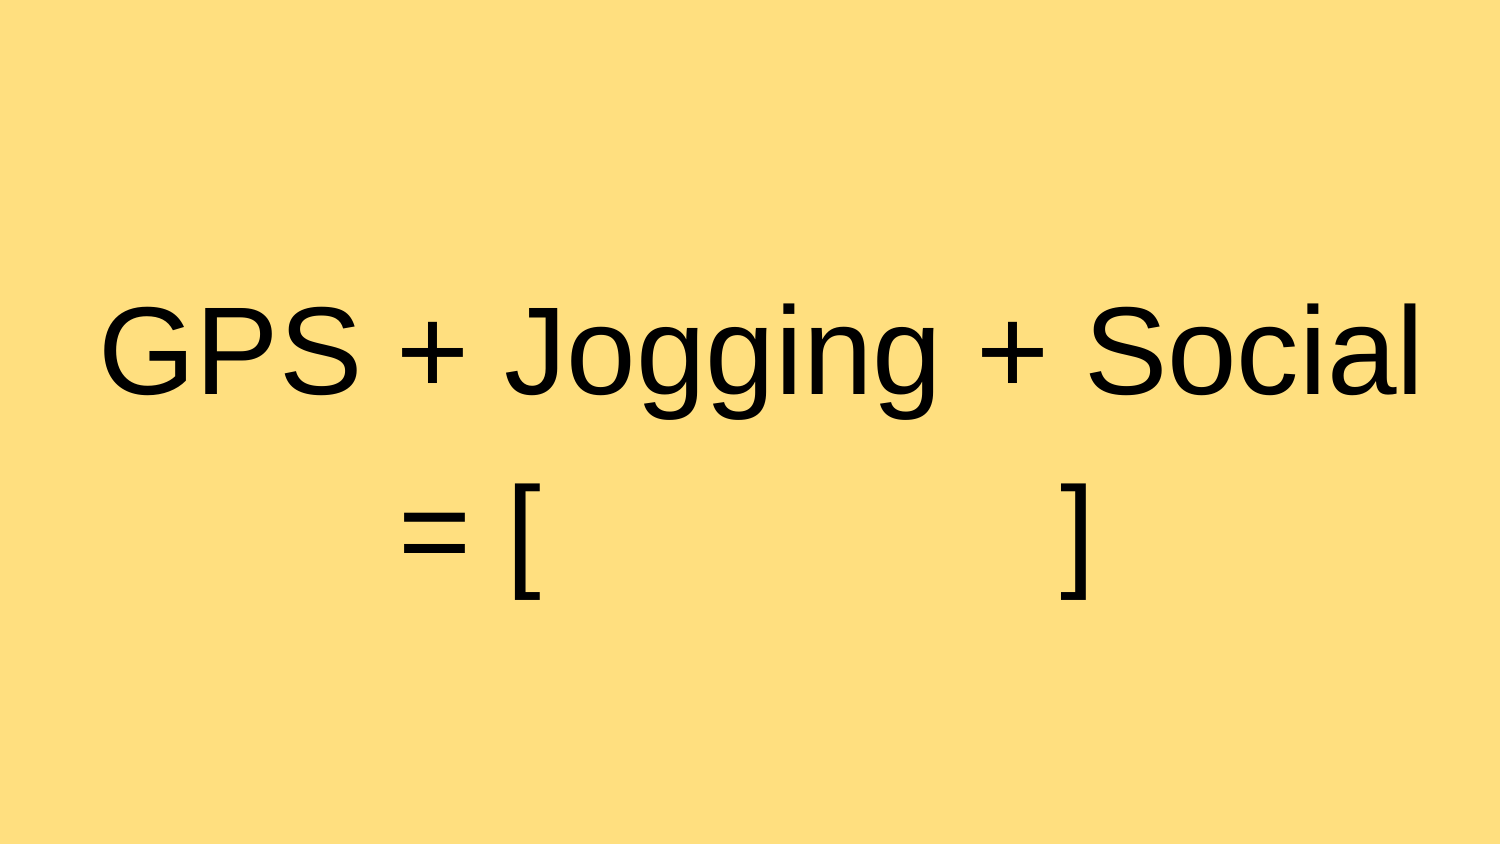

GPS + Jogging + Social

		= [               ]